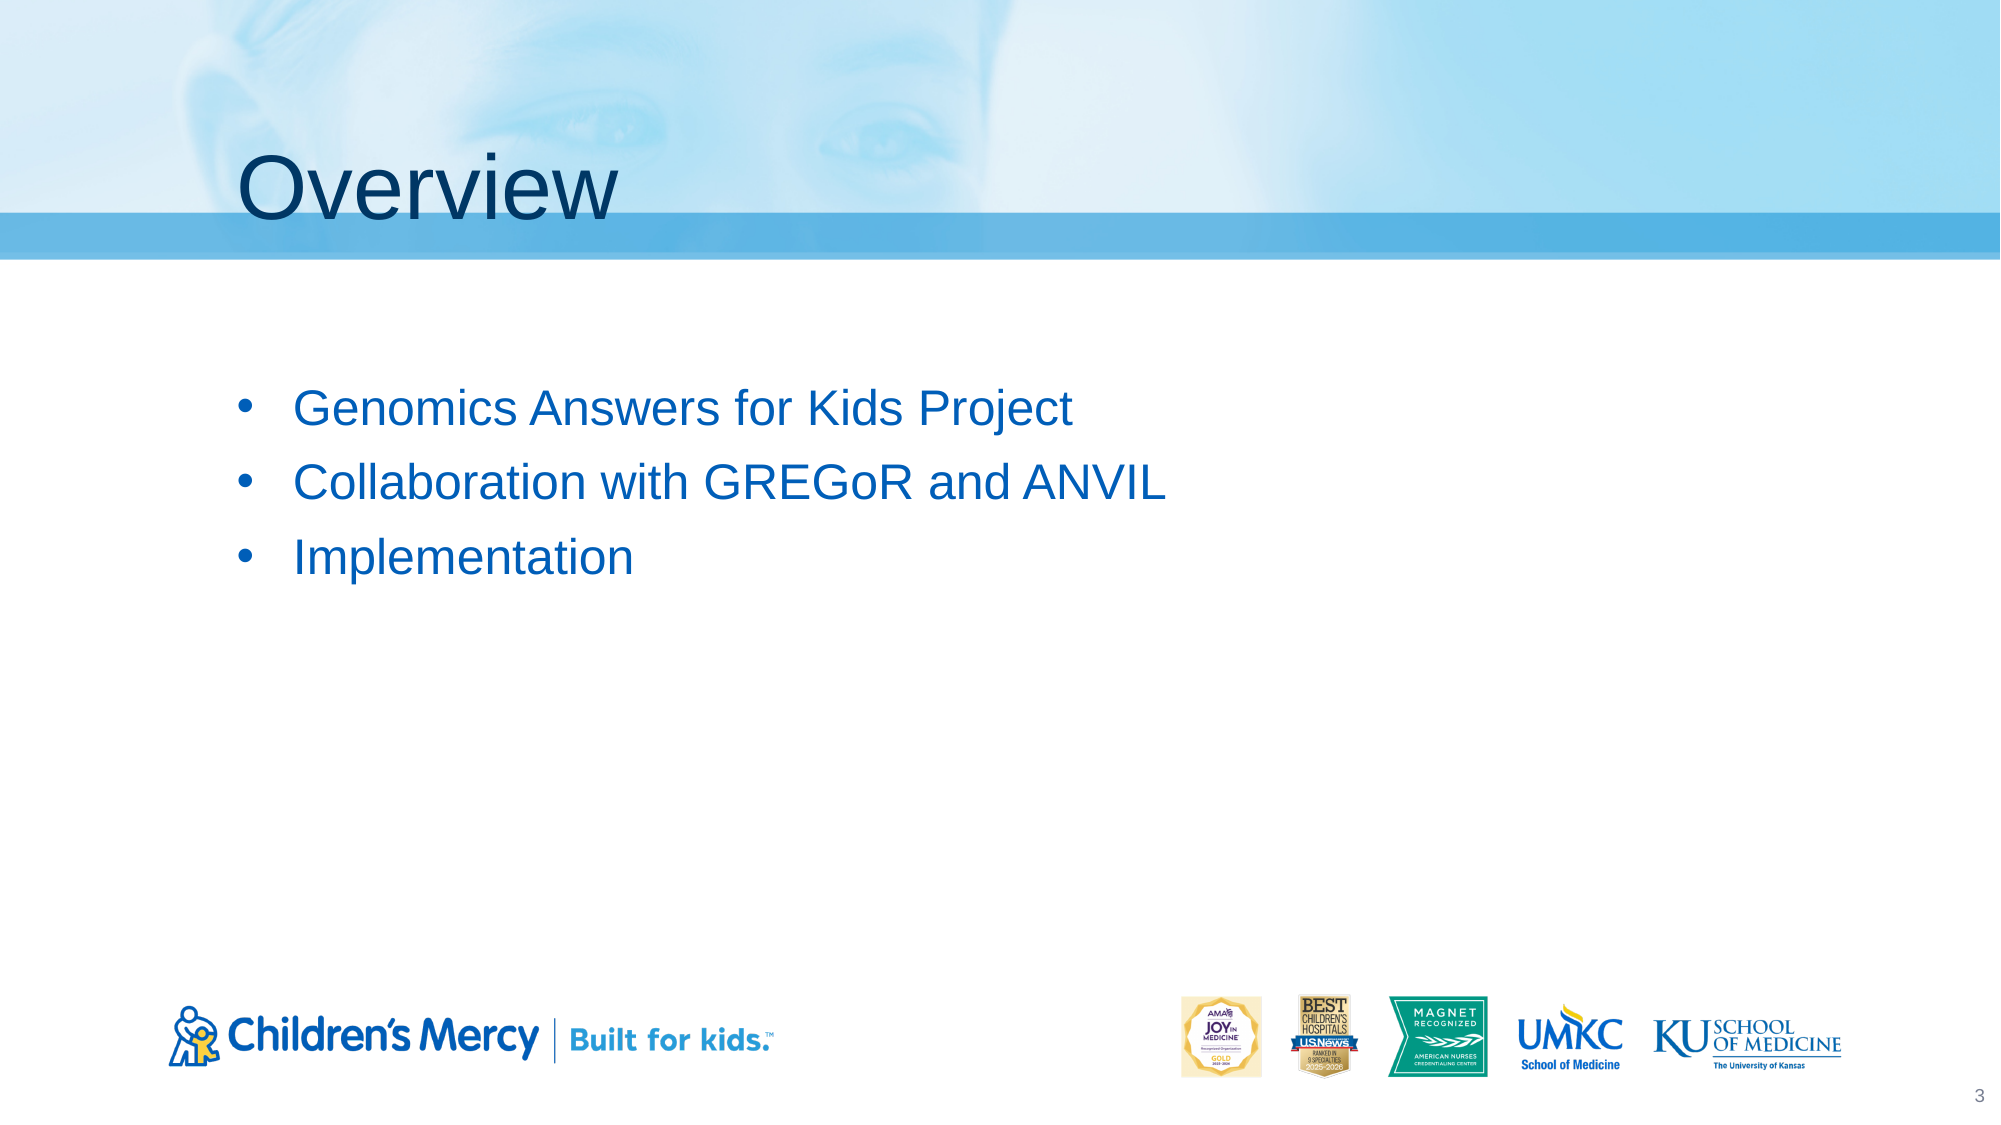

# Overview
Genomics Answers for Kids Project
Collaboration with GREGoR and ANVIL
Implementation